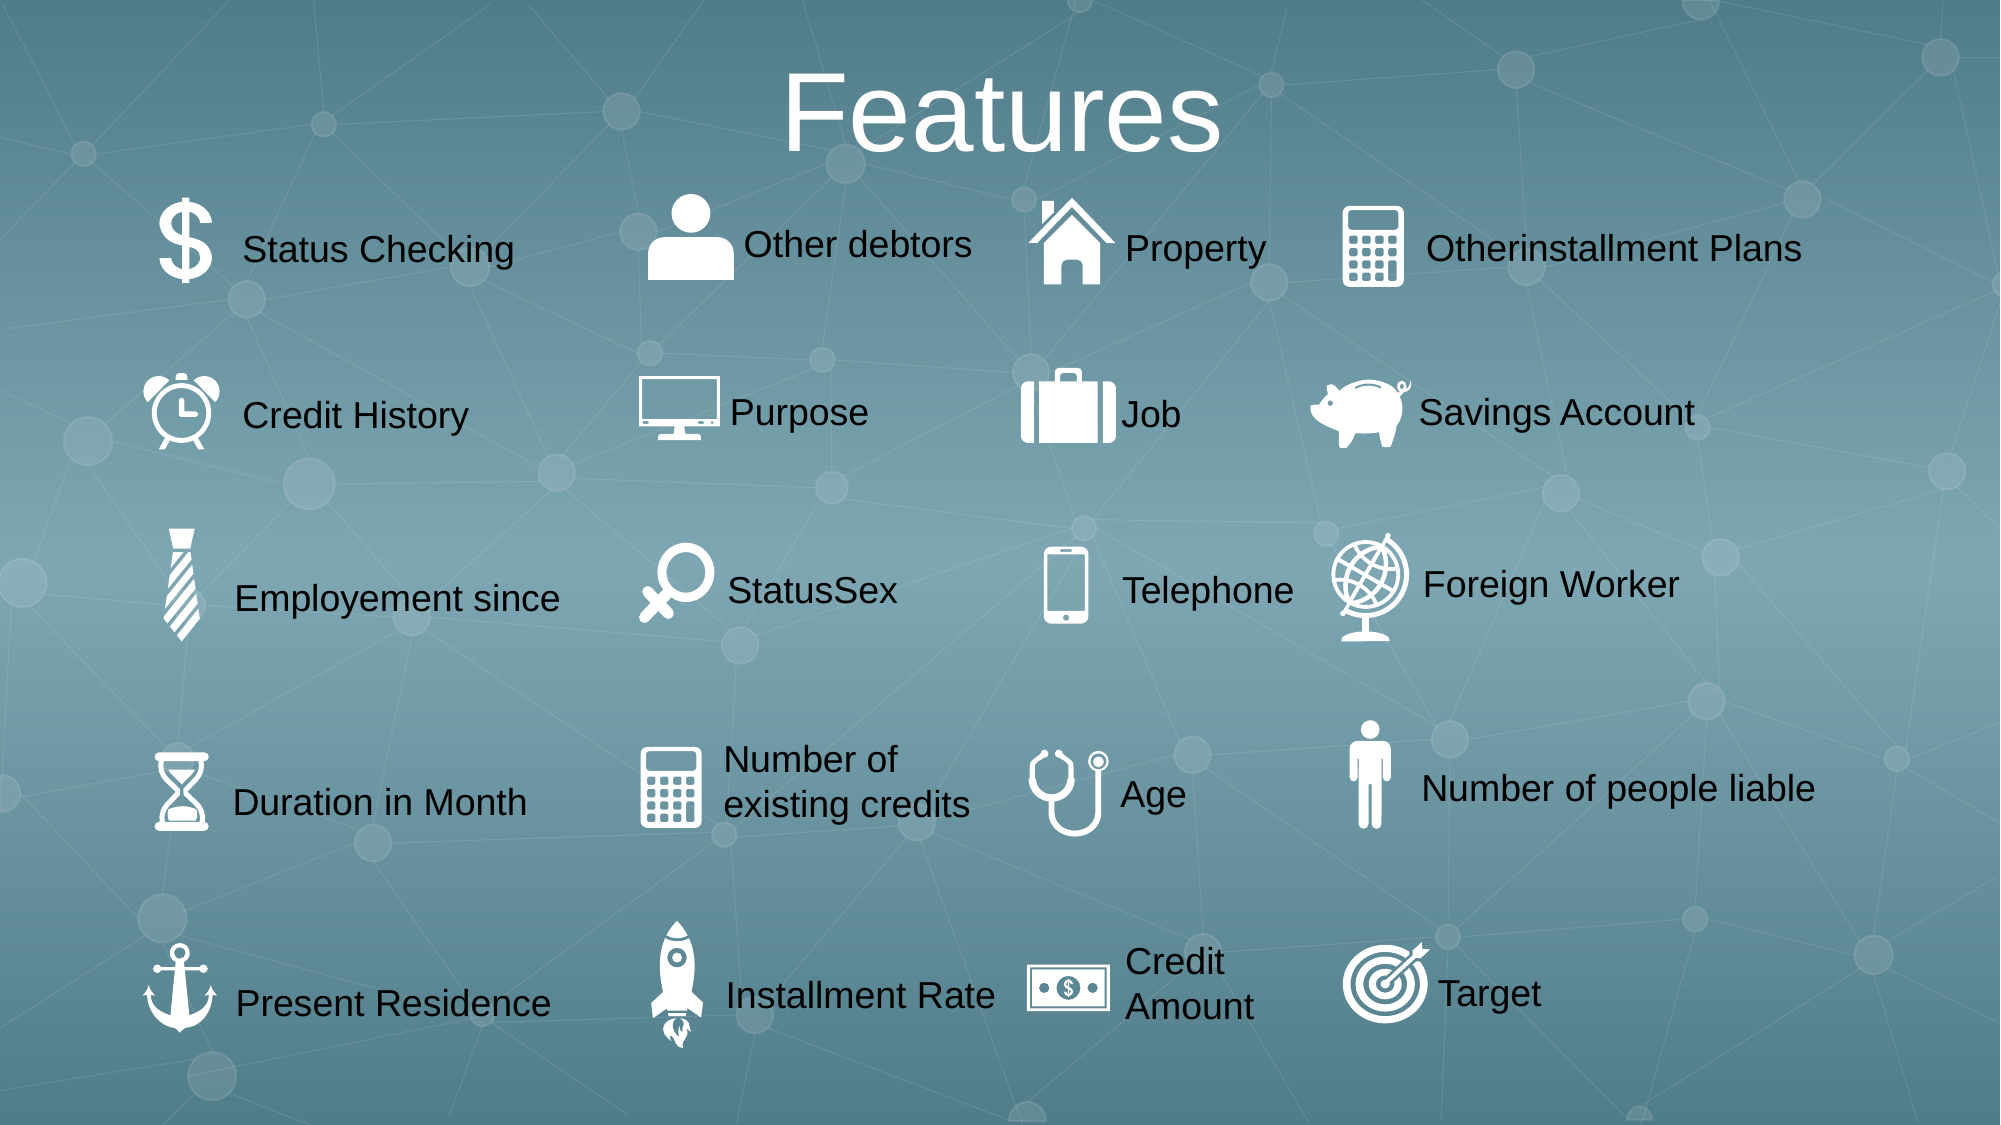

Features

Other debtors
Property
Otherinstallment Plans
Status Checking

Purpose
Savings Account
Job
Credit History

Foreign Worker
StatusSex
Telephone
Employement since

Number of existing credits

Number of people liable
Age
Duration in Month

Credit Amount

Target
Installment Rate

Present Residence